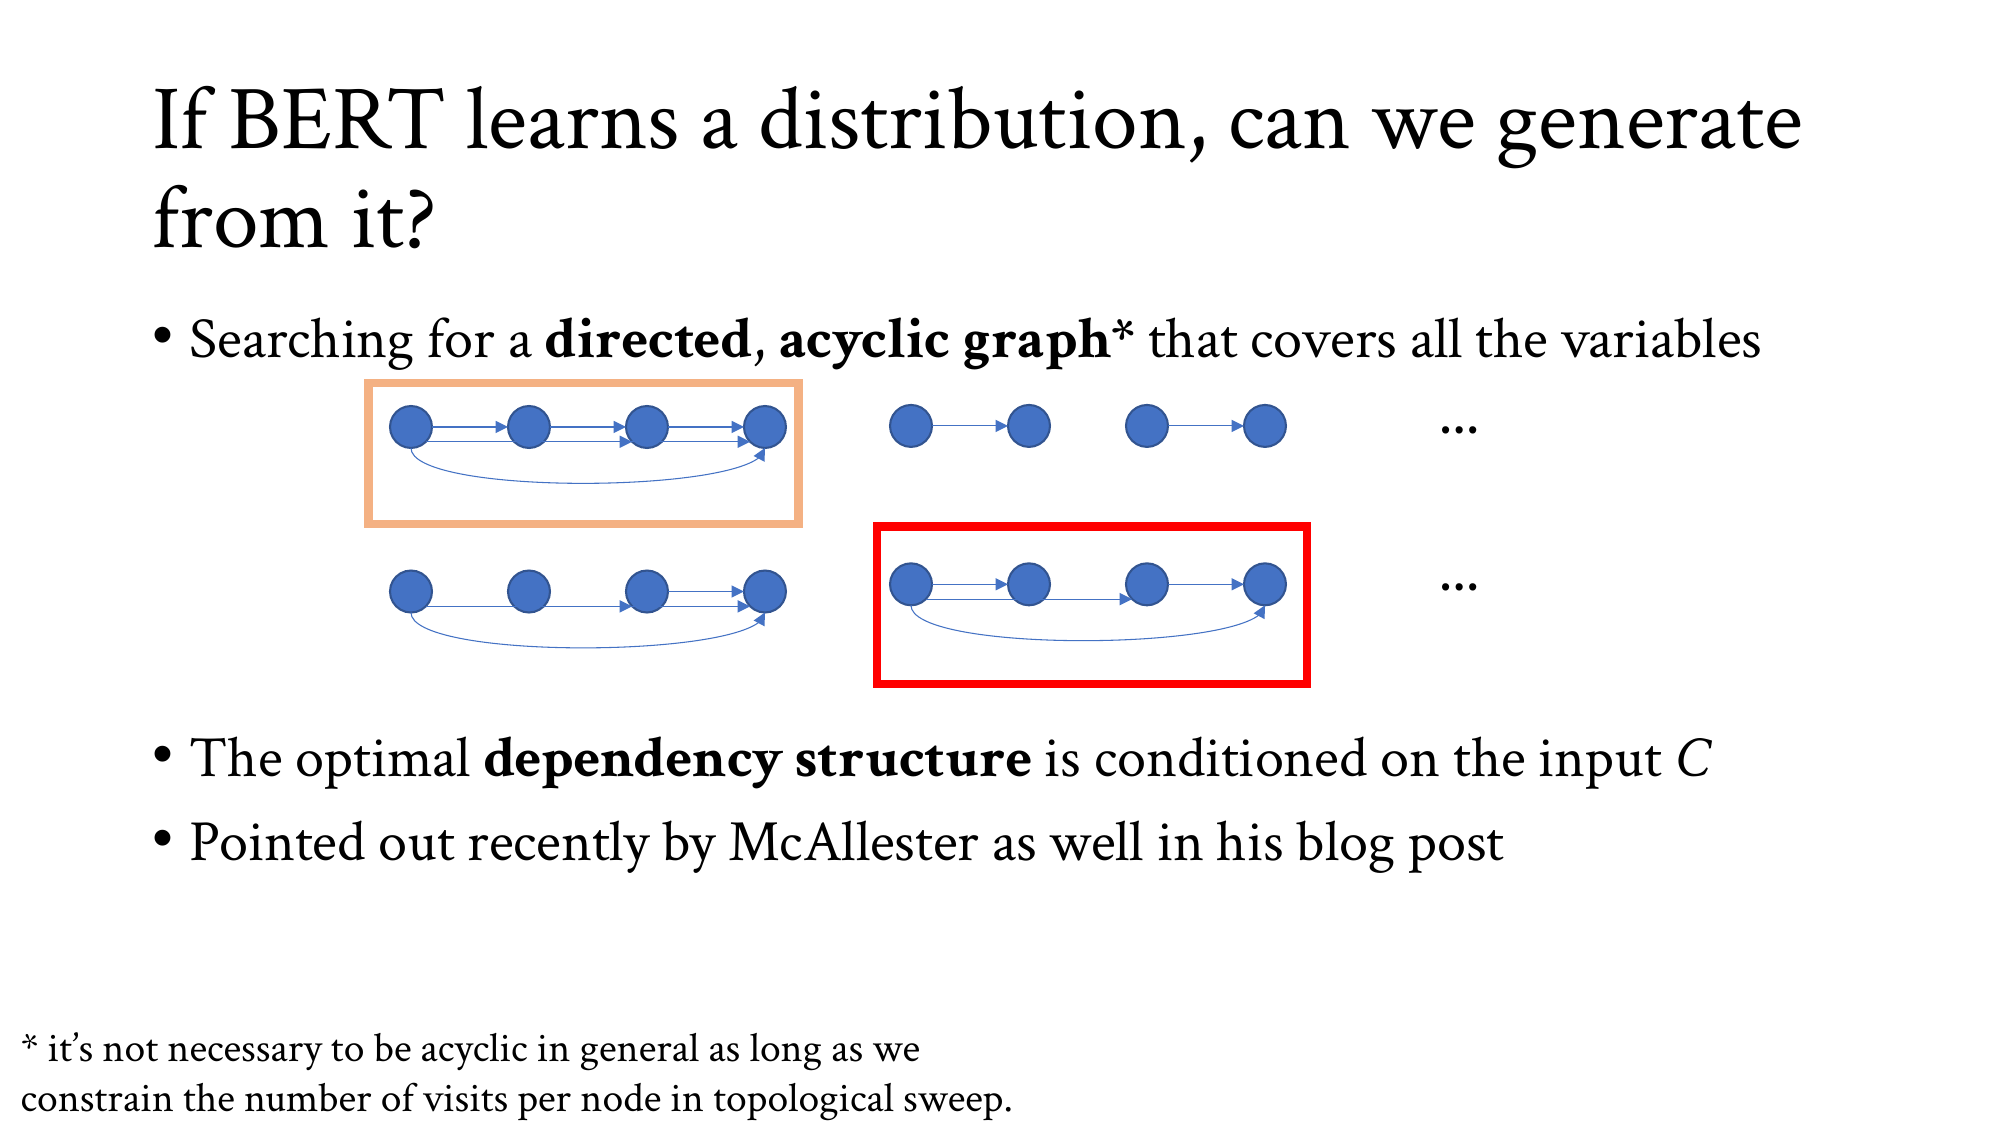

# If BERT learns a distribution, can we generate from it?
Searching for a directed, acyclic graph* that covers all the variables

The optimal dependency structure is conditioned on the input C
Pointed out recently by McAllester as well in his blog post
…

…

* it’s not necessary to be acyclic in general as long as we constrain the number of visits per node in topological sweep.